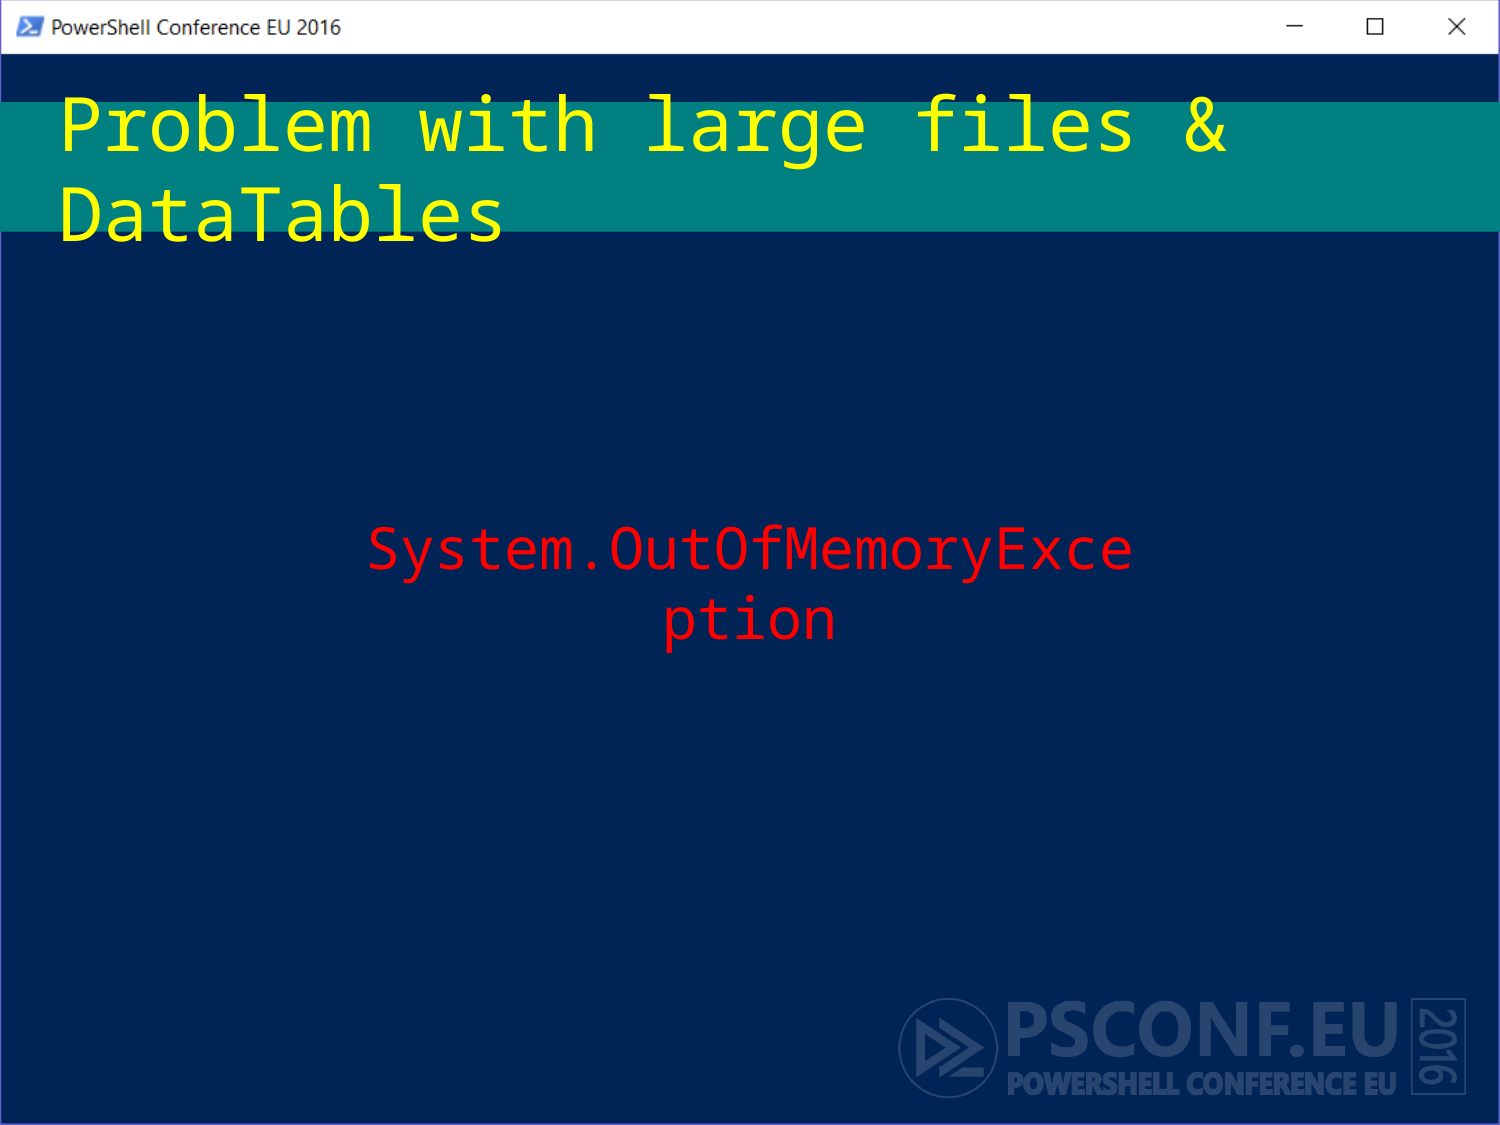

# Problem with large files & DataTables
System.OutOfMemoryException